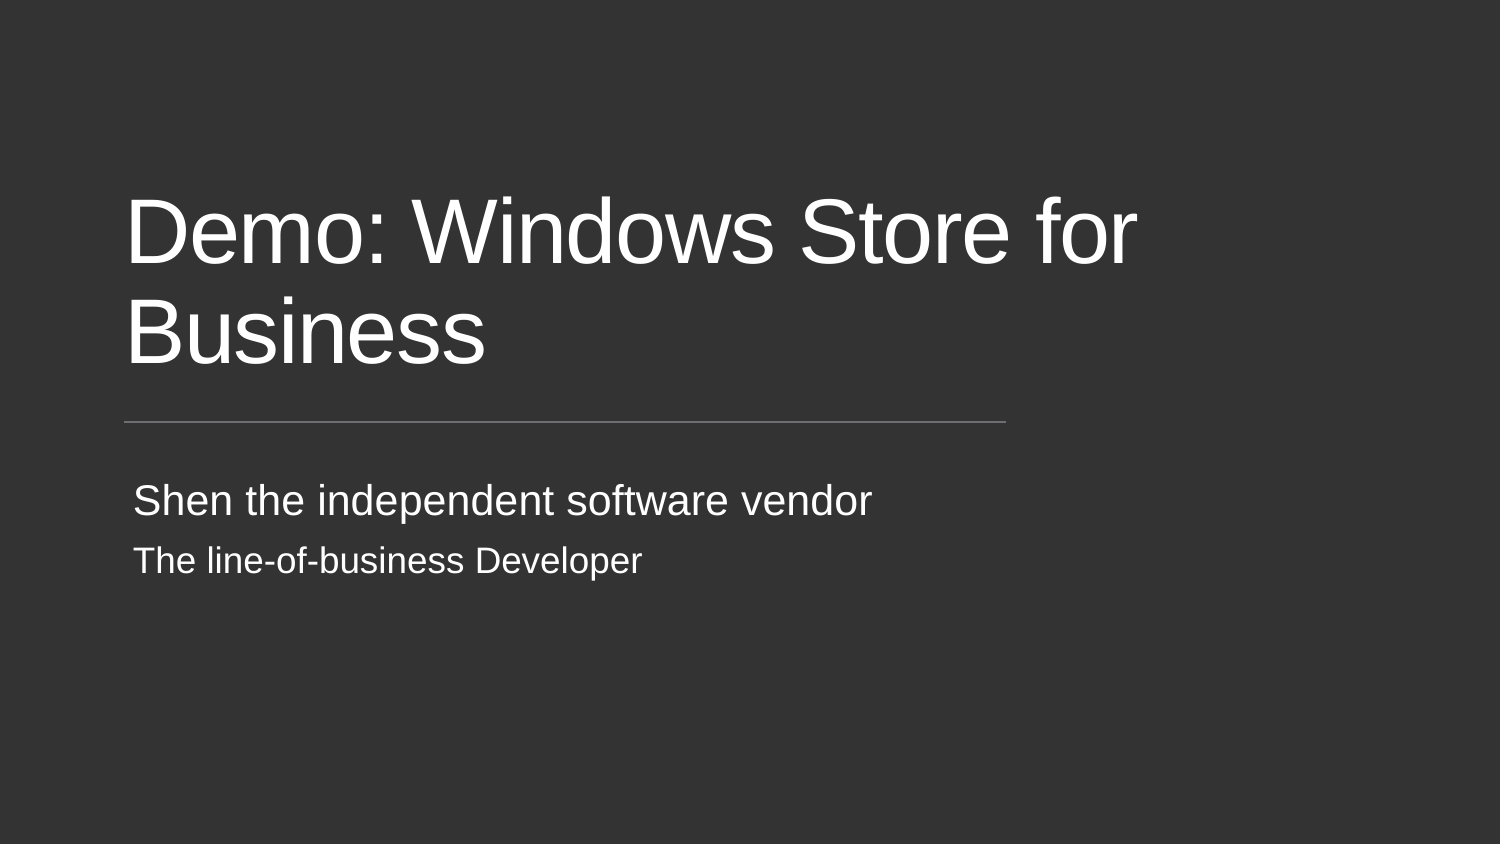

# Demo: Windows Store for Business
Shen the independent software vendor
The line-of-business Developer